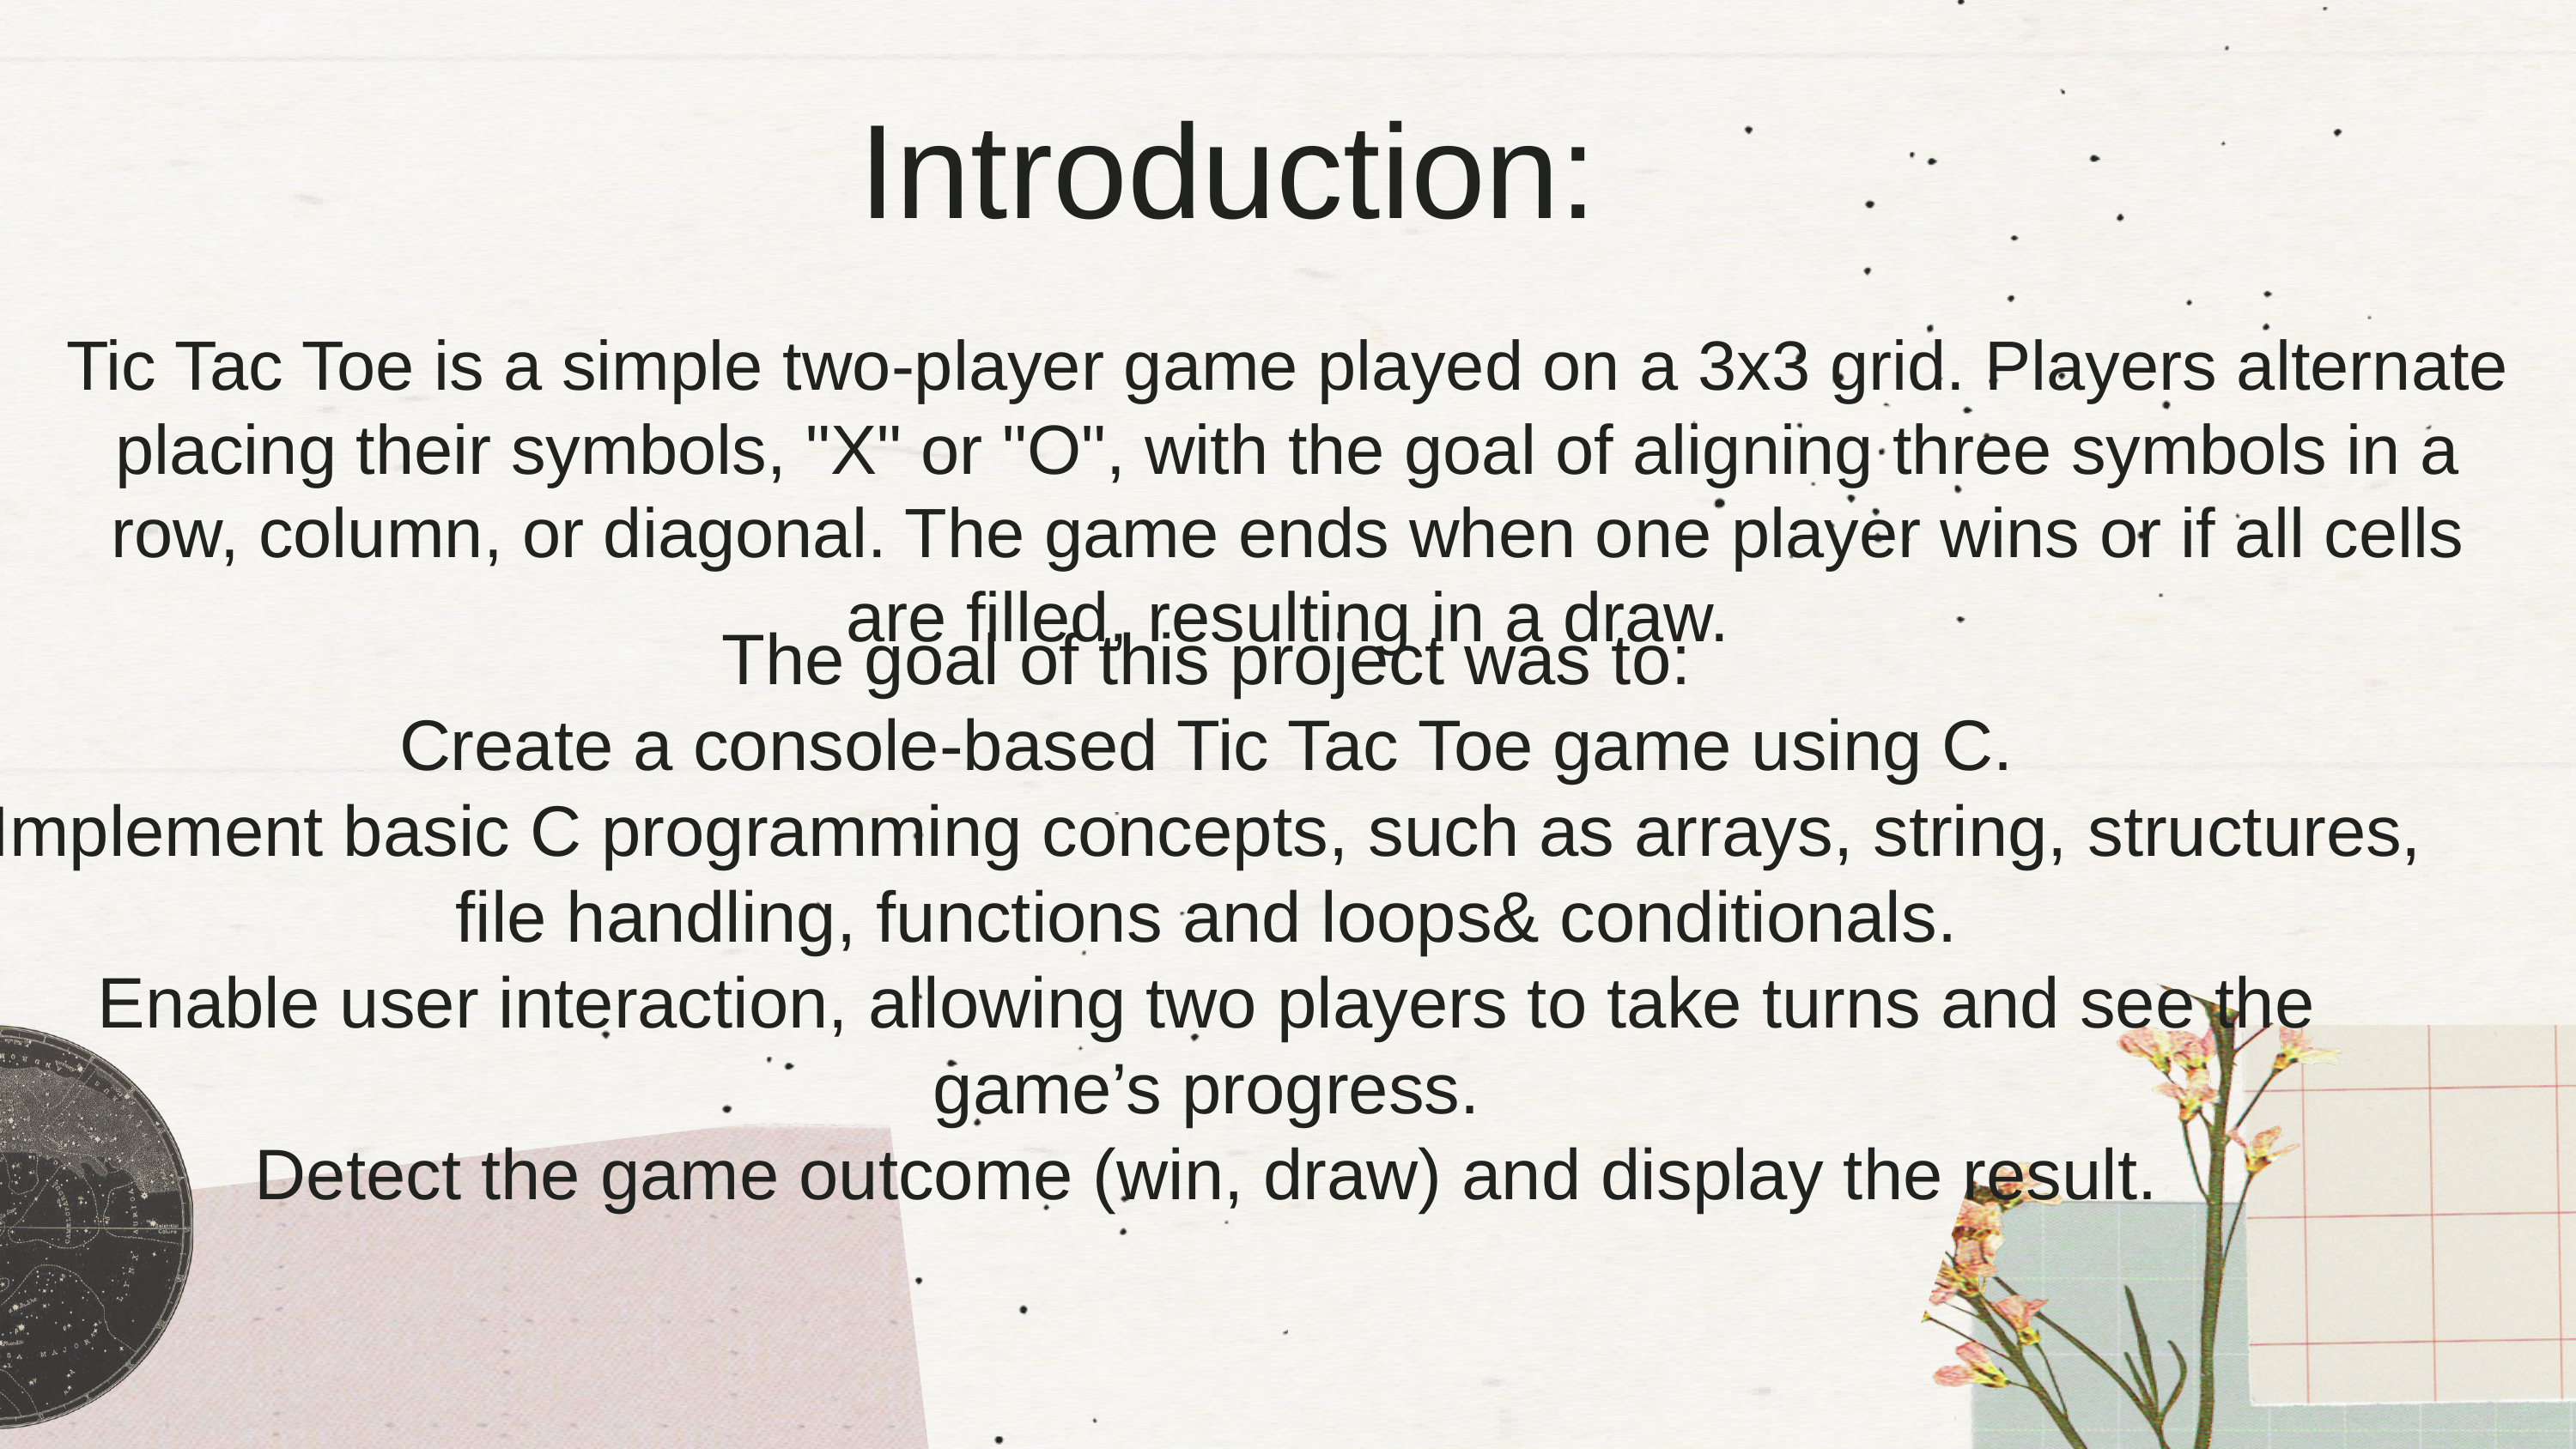

Introduction:
Tic Tac Toe is a simple two-player game played on a 3x3 grid. Players alternate placing their symbols, "X" or "O", with the goal of aligning three symbols in a row, column, or diagonal. The game ends when one player wins or if all cells are filled, resulting in a draw.

The goal of this project was to:
Create a console-based Tic Tac Toe game using C.
Implement basic C programming concepts, such as arrays, string, structures, file handling, functions and loops& conditionals.
Enable user interaction, allowing two players to take turns and see the game’s progress.
Detect the game outcome (win, draw) and display the result.